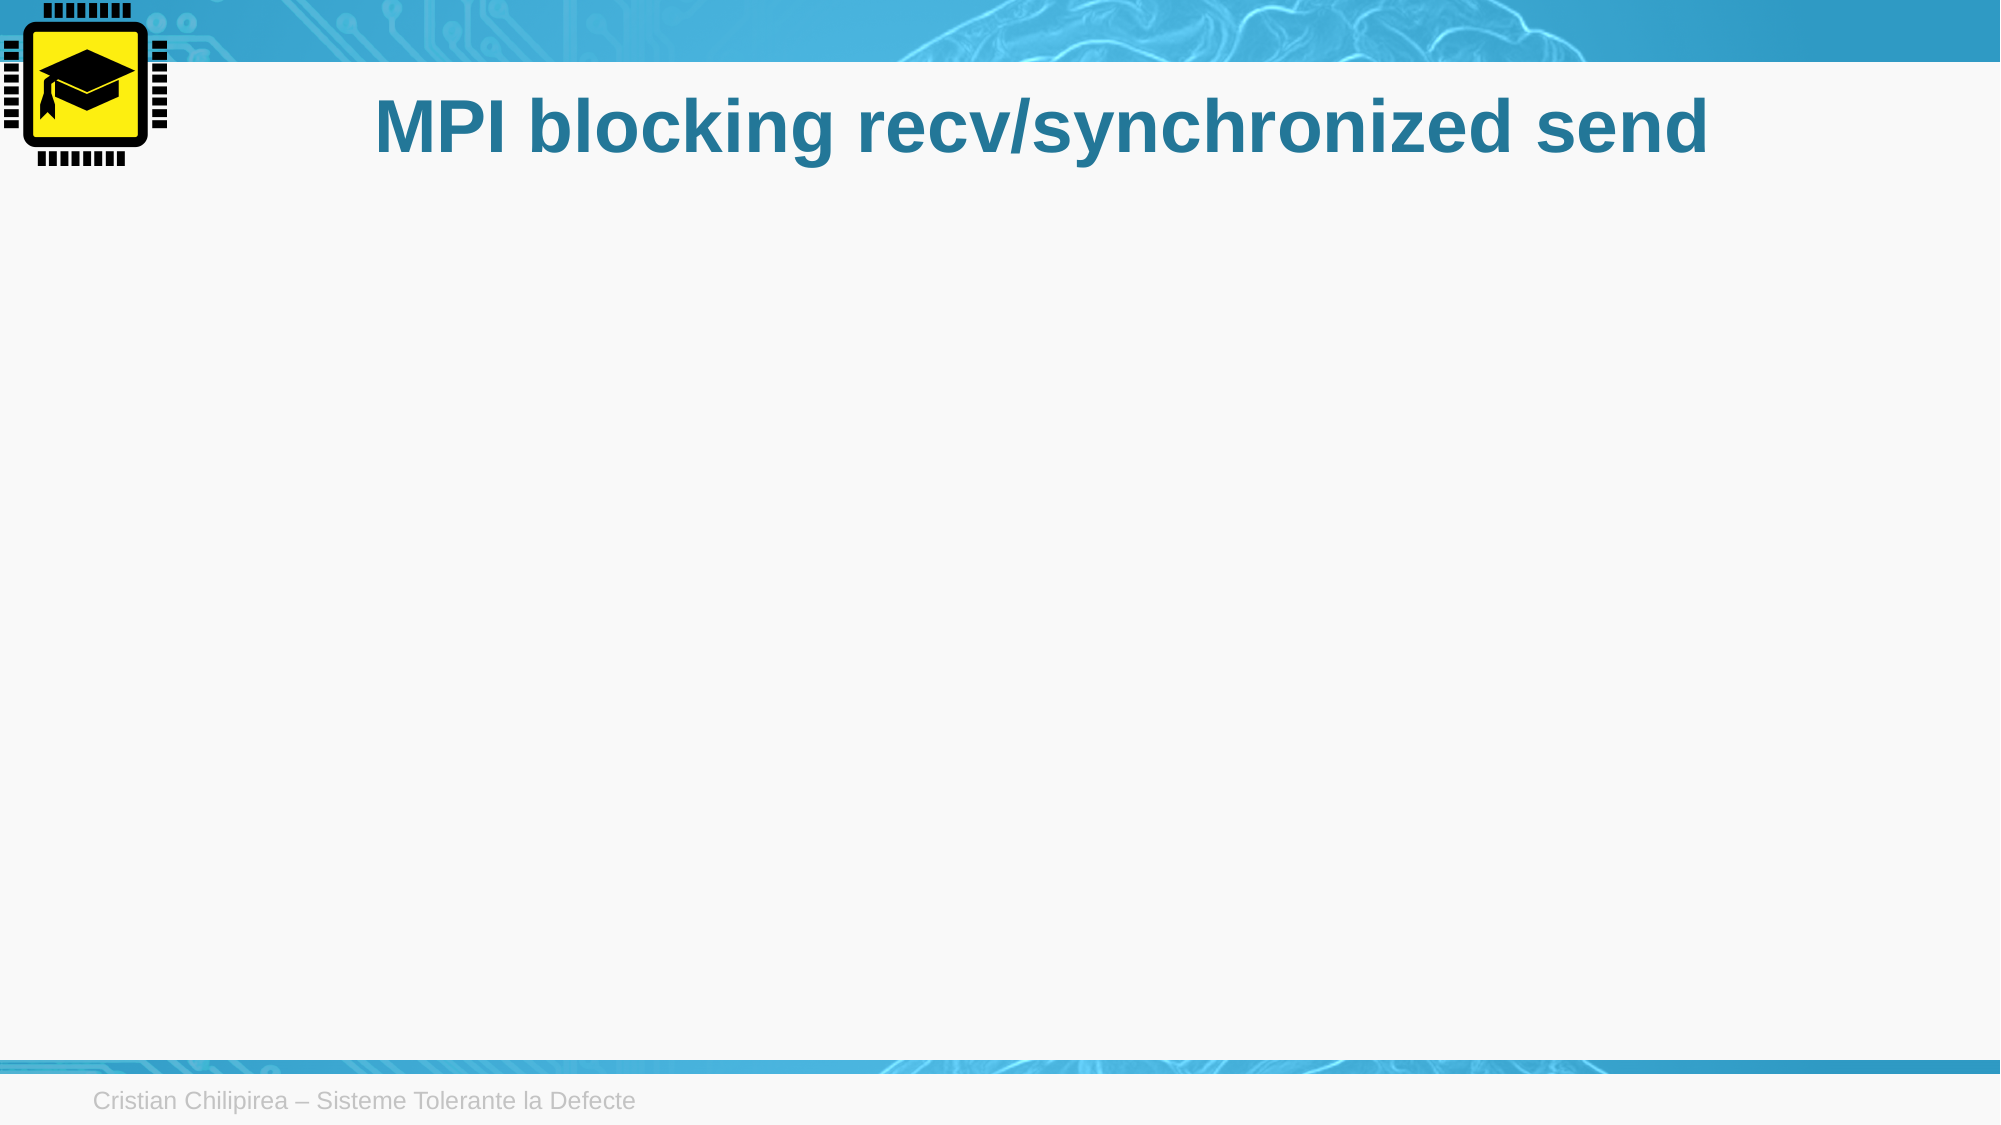

# MPI blocking recv/synchronized send

Cristian Chilipirea – Sisteme Tolerante la Defecte